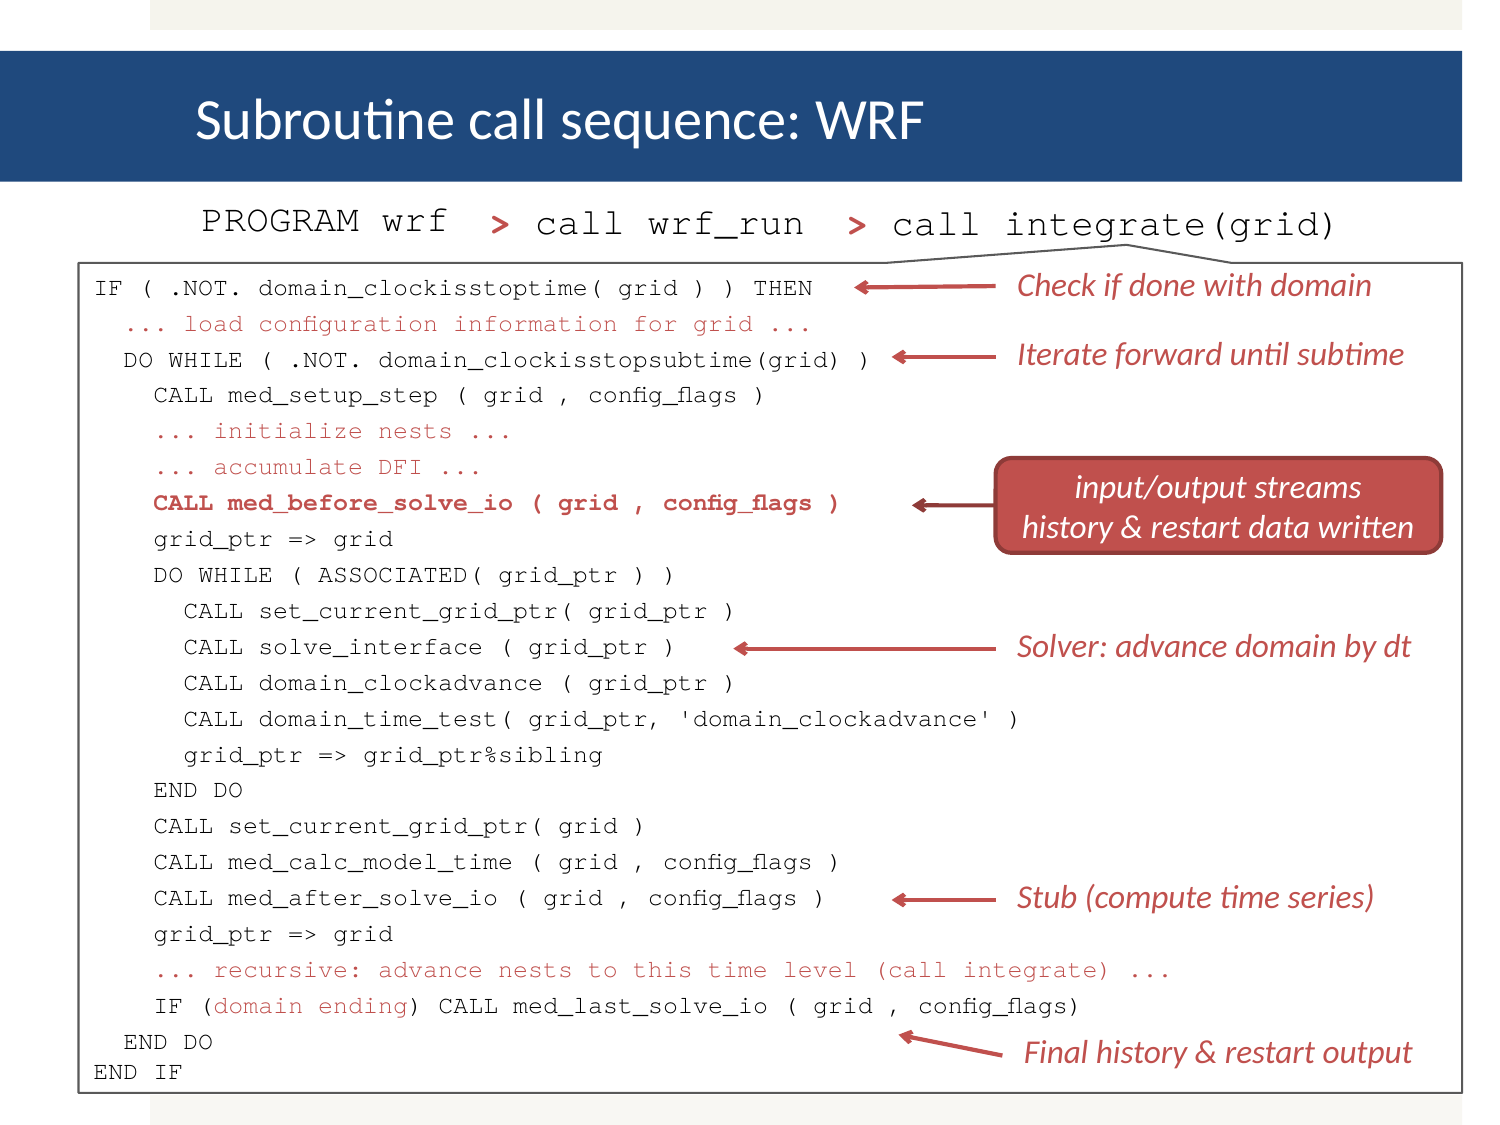

# Subroutine call sequence: WRF
PROGRAM wrf
> call wrf_run
> call integrate(grid)
Check if done with domain
IF ( .NOT. domain_clockisstoptime( grid ) ) THEN
  ... load configuration information for grid ...
  DO WHILE ( .NOT. domain_clockisstopsubtime(grid) )
    CALL med_setup_step ( grid , config_flags )
    ... initialize nests ...
    ... accumulate DFI ...
    CALL med_before_solve_io ( grid , config_flags )
    grid_ptr => grid
    DO WHILE ( ASSOCIATED( grid_ptr ) )
      CALL set_current_grid_ptr( grid_ptr )
      CALL solve_interface ( grid_ptr )
      CALL domain_clockadvance ( grid_ptr )
      CALL domain_time_test( grid_ptr, 'domain_clockadvance' )
      grid_ptr => grid_ptr%sibling
    END DO
    CALL set_current_grid_ptr( grid )
    CALL med_calc_model_time ( grid , config_flags )
    CALL med_after_solve_io ( grid , config_flags )
    grid_ptr => grid
    ... recursive: advance nests to this time level (call integrate) ...
    IF (domain ending) CALL med_last_solve_io ( grid , config_flags)
  END DO
END IF
Iterate forward until subtime
input/output streams
history & restart data written
Solver: advance domain by dt
Stub (compute time series)
Final history & restart output